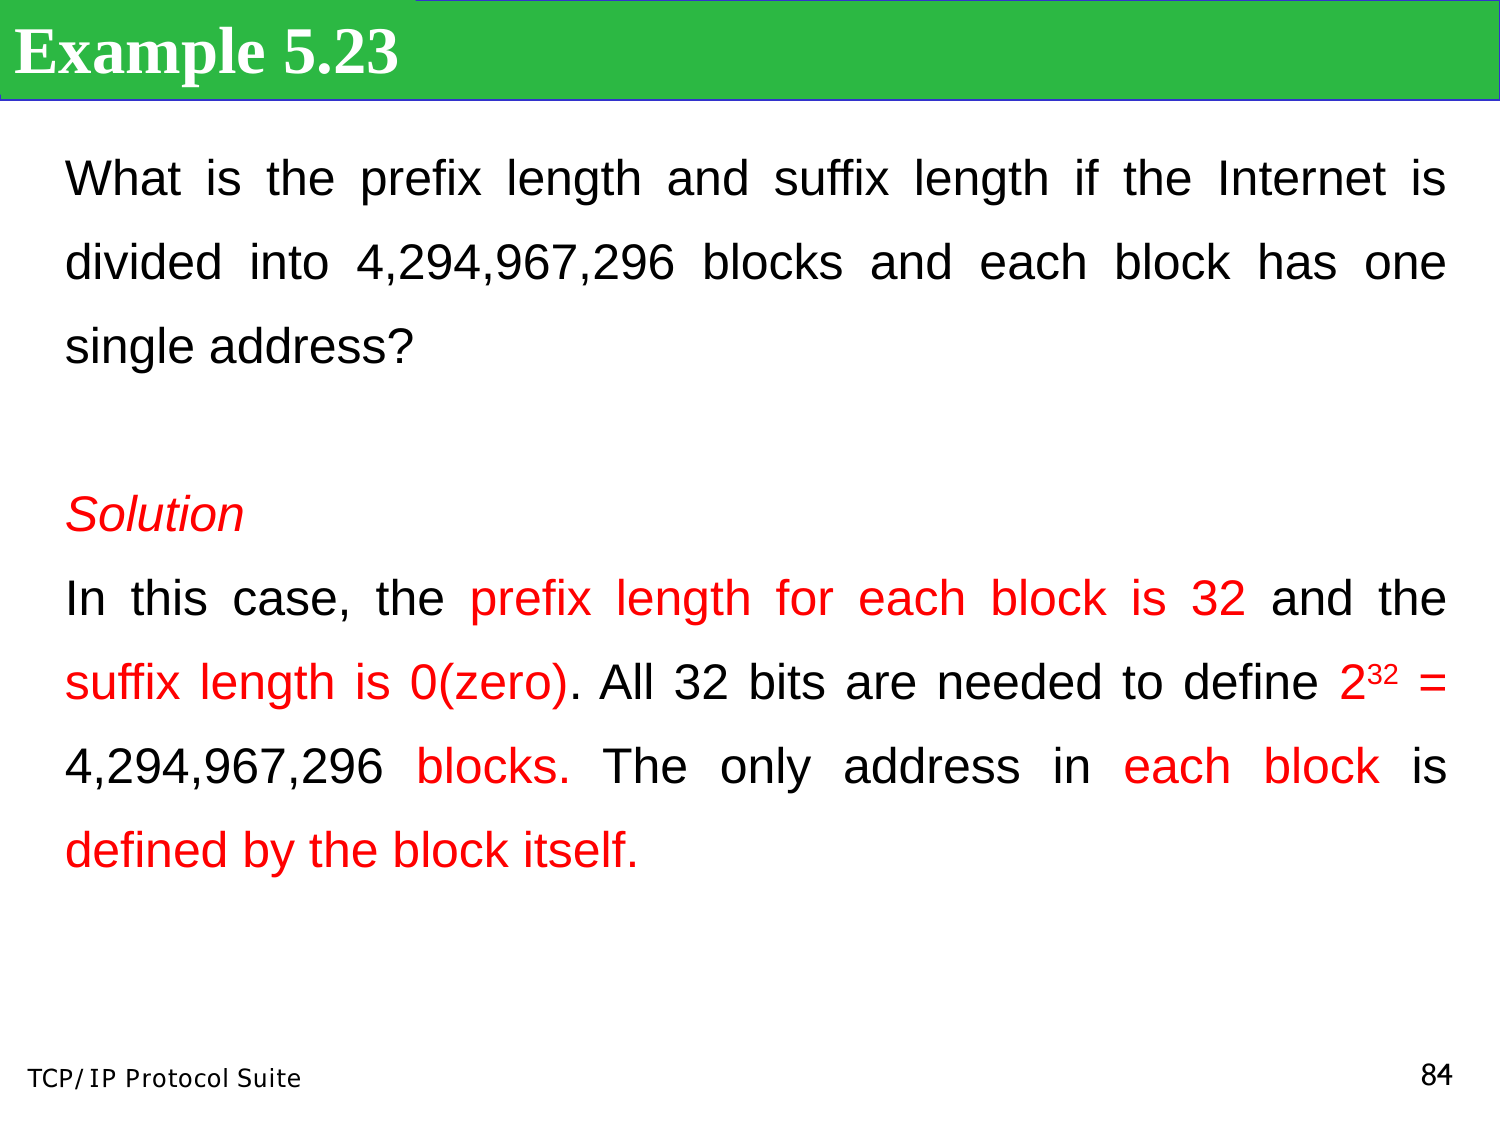

Example 5.23
What is the prefix length and suffix length if the Internet is divided into 4,294,967,296 blocks and each block has one single address?

Solution
In this case, the prefix length for each block is 32 and the suffix length is 0(zero). All 32 bits are needed to define 232 = 4,294,967,296 blocks. The only address in each block is defined by the block itself.
84
TCP/IP Protocol Suite